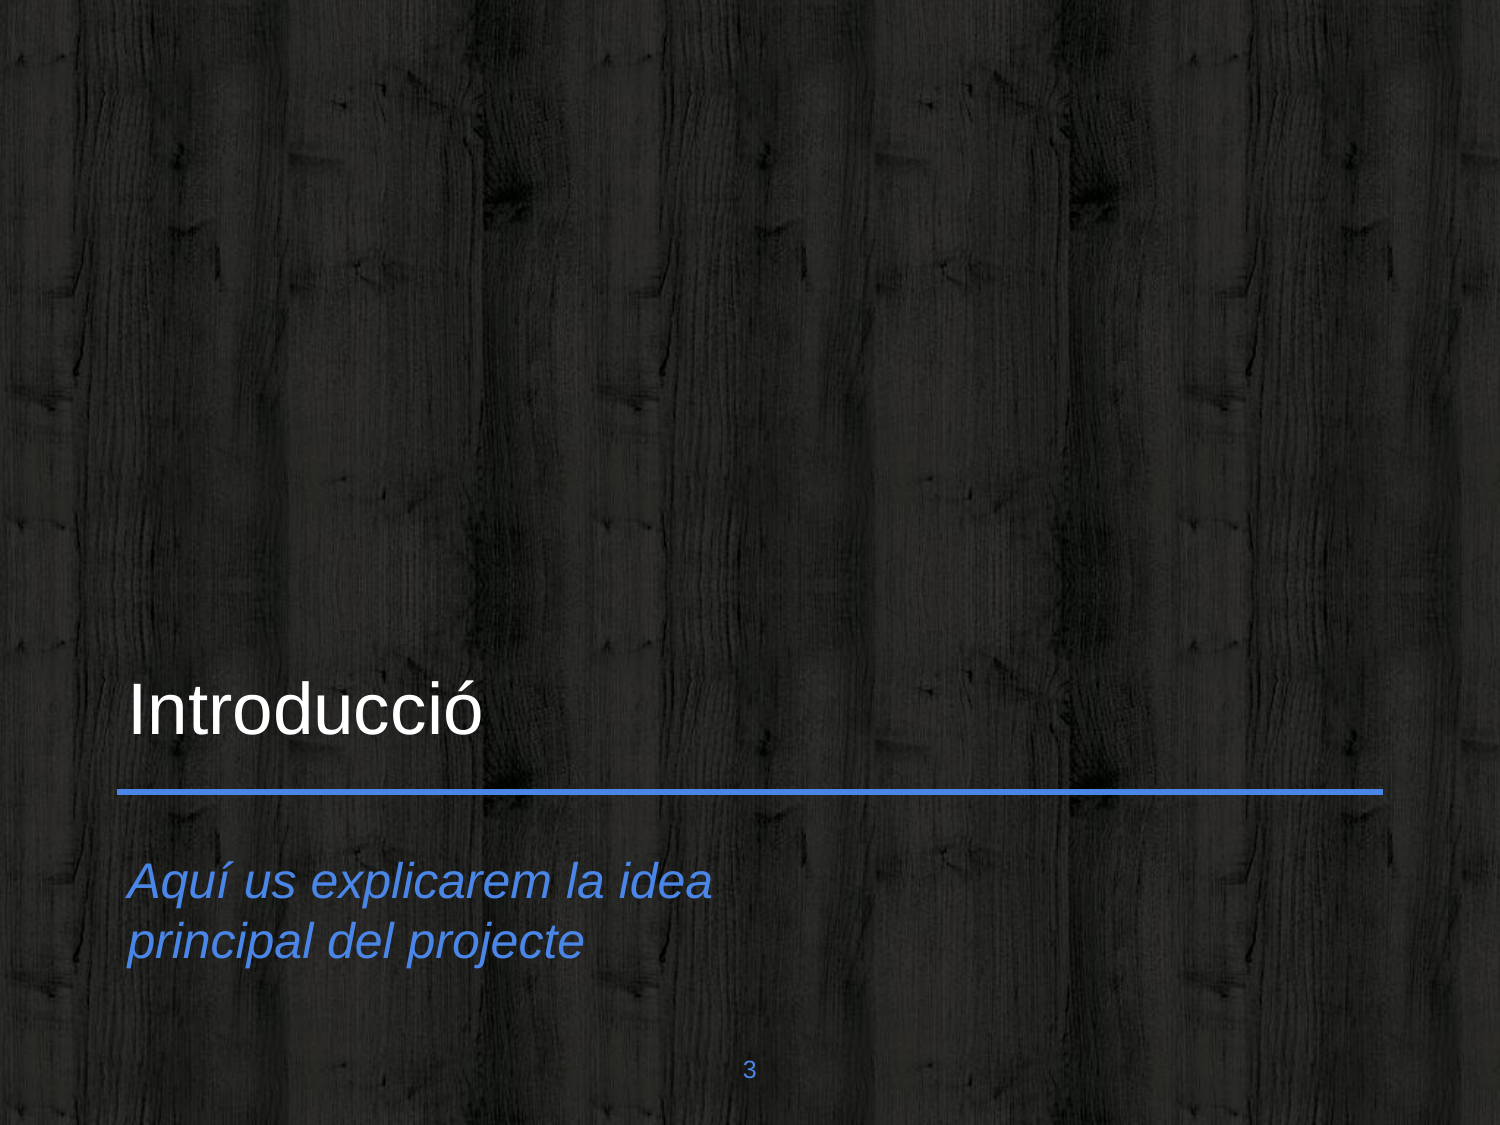

# Introducció
Aquí us explicarem la idea principal del projecte
3